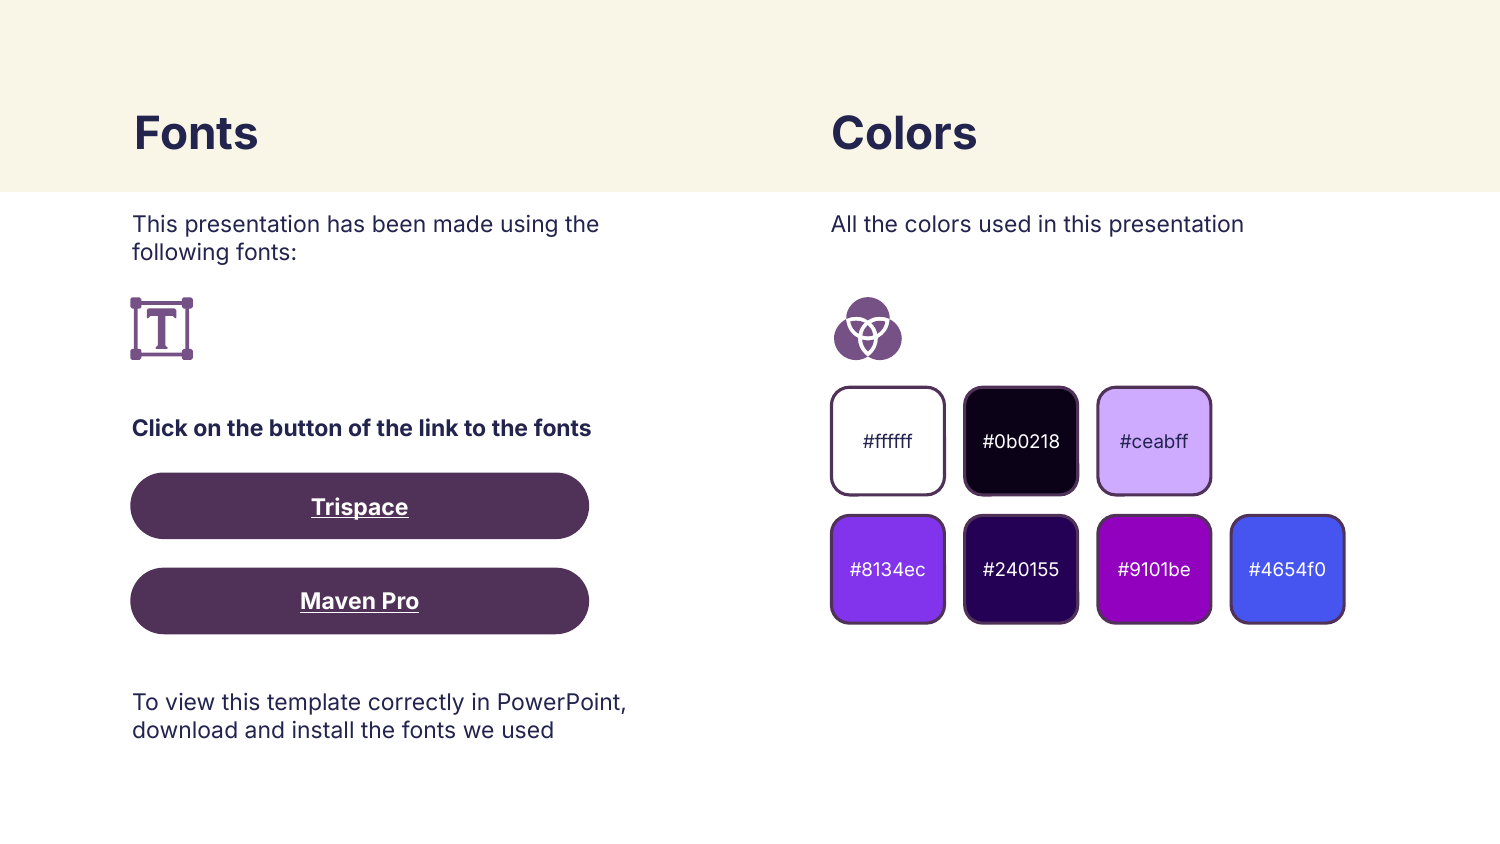

# Fonts
Colors
This presentation has been made using the following fonts:
All the colors used in this presentation

Click on the button of the link to the fonts
#ffffff
#0b0218
#ceabff
Trispace

#8134ec
#240155
#9101be
#4654f0
Maven Pro
To view this template correctly in PowerPoint, download and install the fonts we used